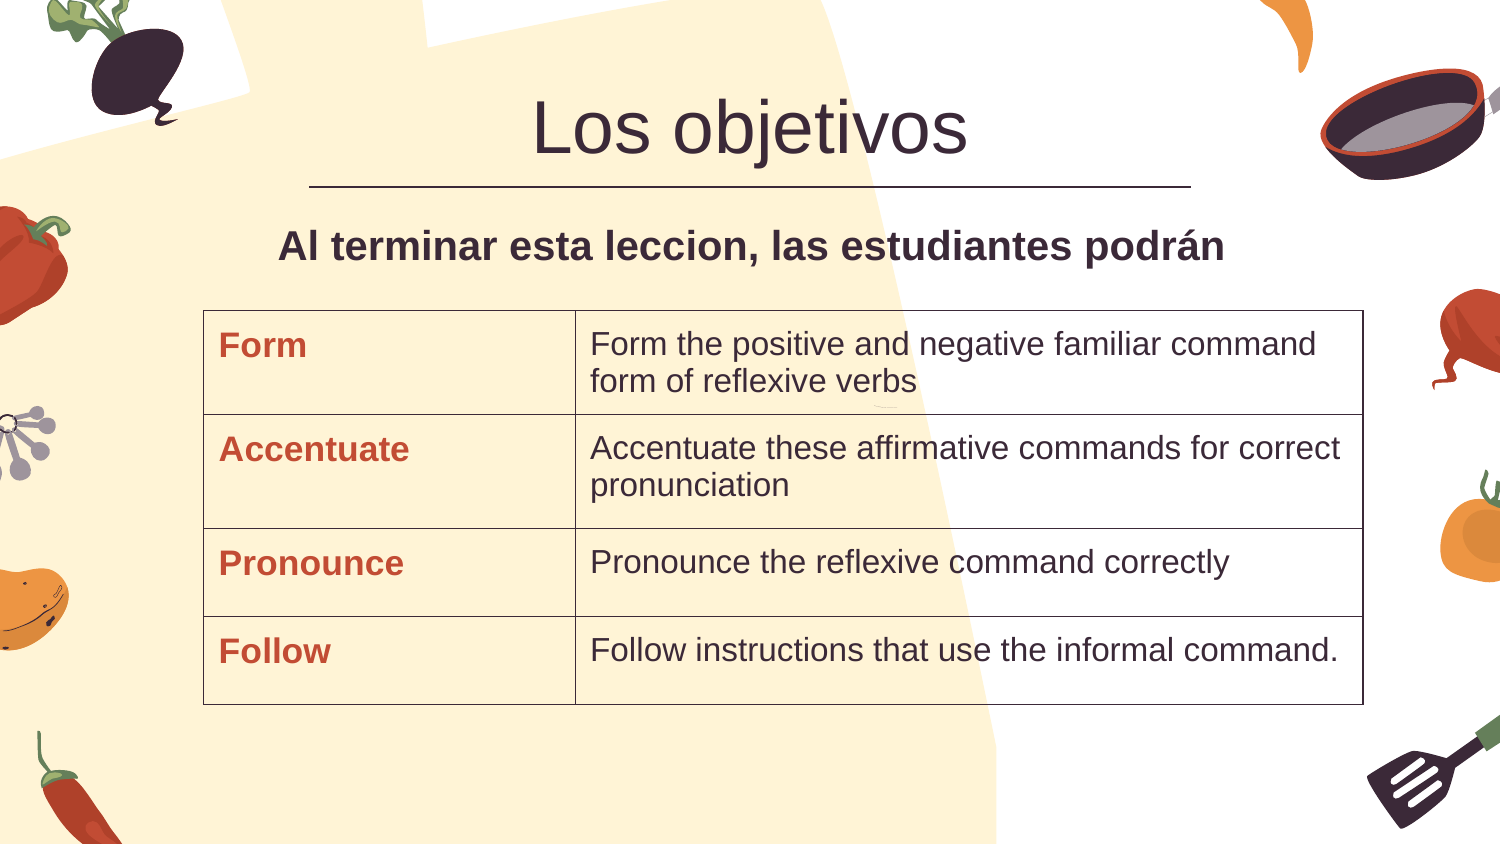

# Los objetivos
Al terminar esta leccion, las estudiantes podrán
| Form | Form the positive and negative familiar command form of reflexive verbs |
| --- | --- |
| Accentuate | Accentuate these affirmative commands for correct pronunciation |
| Pronounce | Pronounce the reflexive command correctly |
| Follow | Follow instructions that use the informal command. |